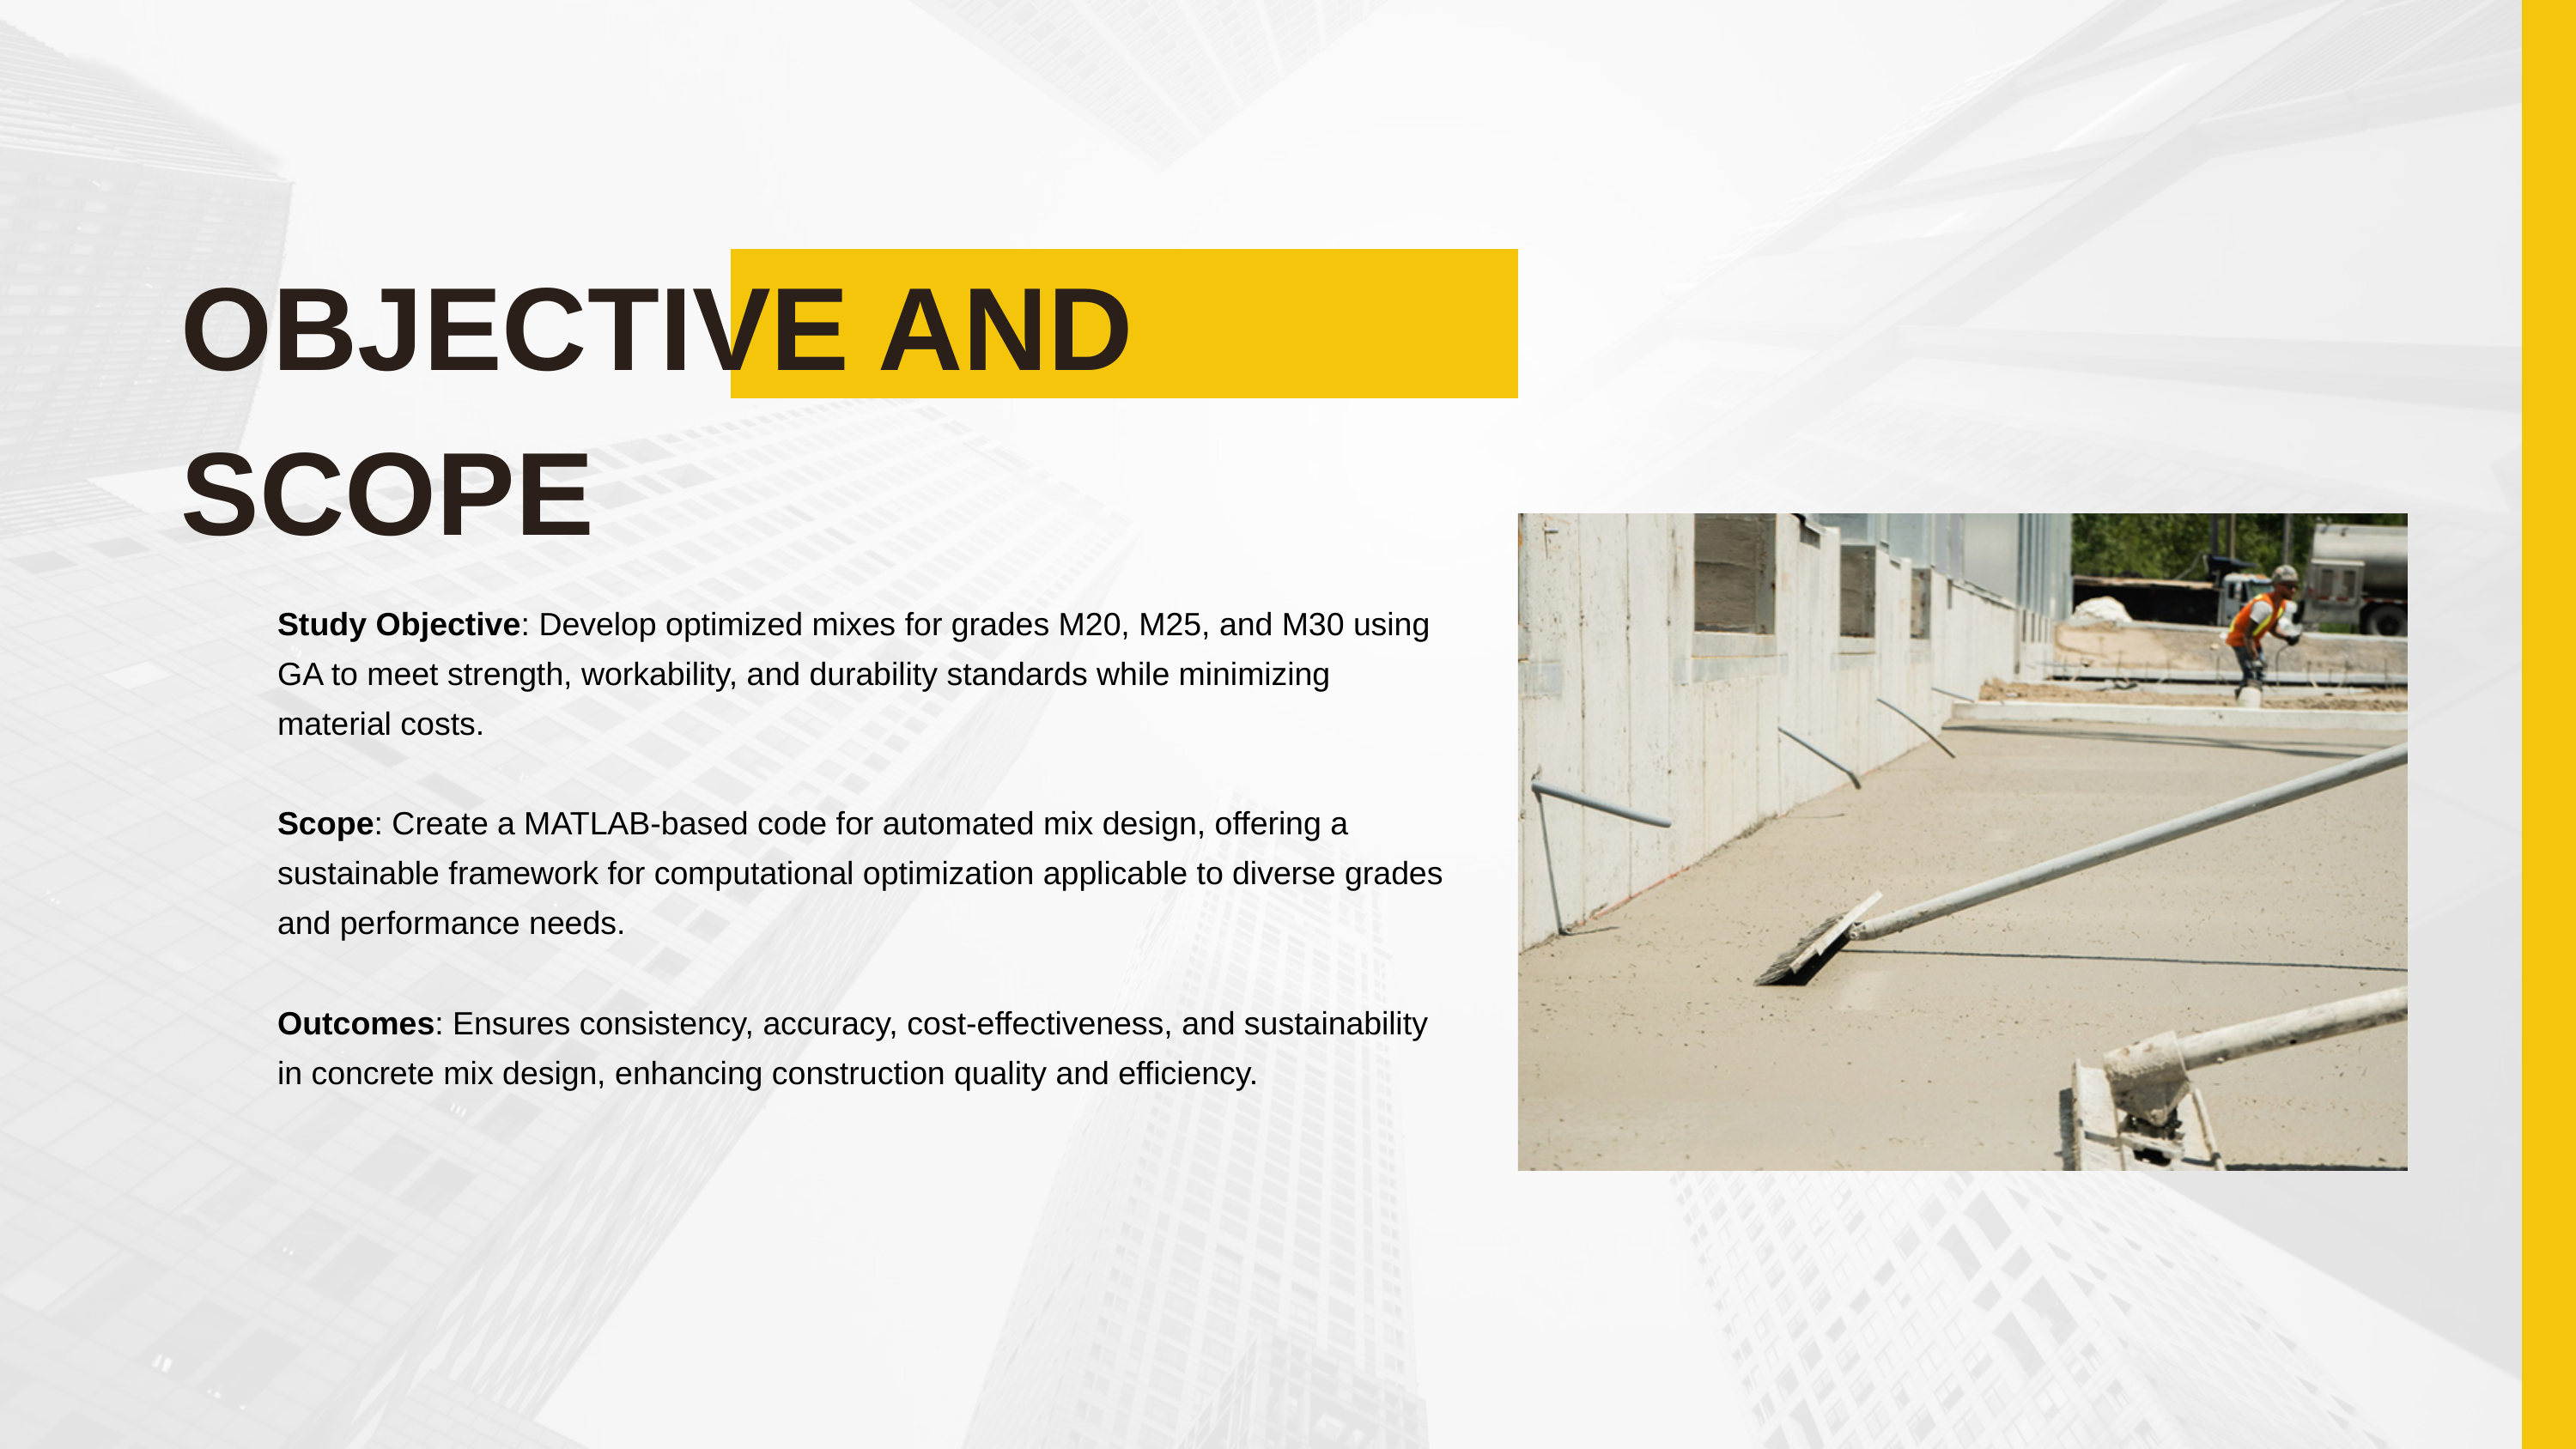

OBJECTIVE AND SCOPE

Study Objective: Develop optimized mixes for grades M20, M25, and M30 using GA to meet strength, workability, and durability standards while minimizing material costs.

Scope: Create a MATLAB-based code for automated mix design, offering a sustainable framework for computational optimization applicable to diverse grades and performance needs.

Outcomes: Ensures consistency, accuracy, cost-effectiveness, and sustainability in concrete mix design, enhancing construction quality and efficiency.